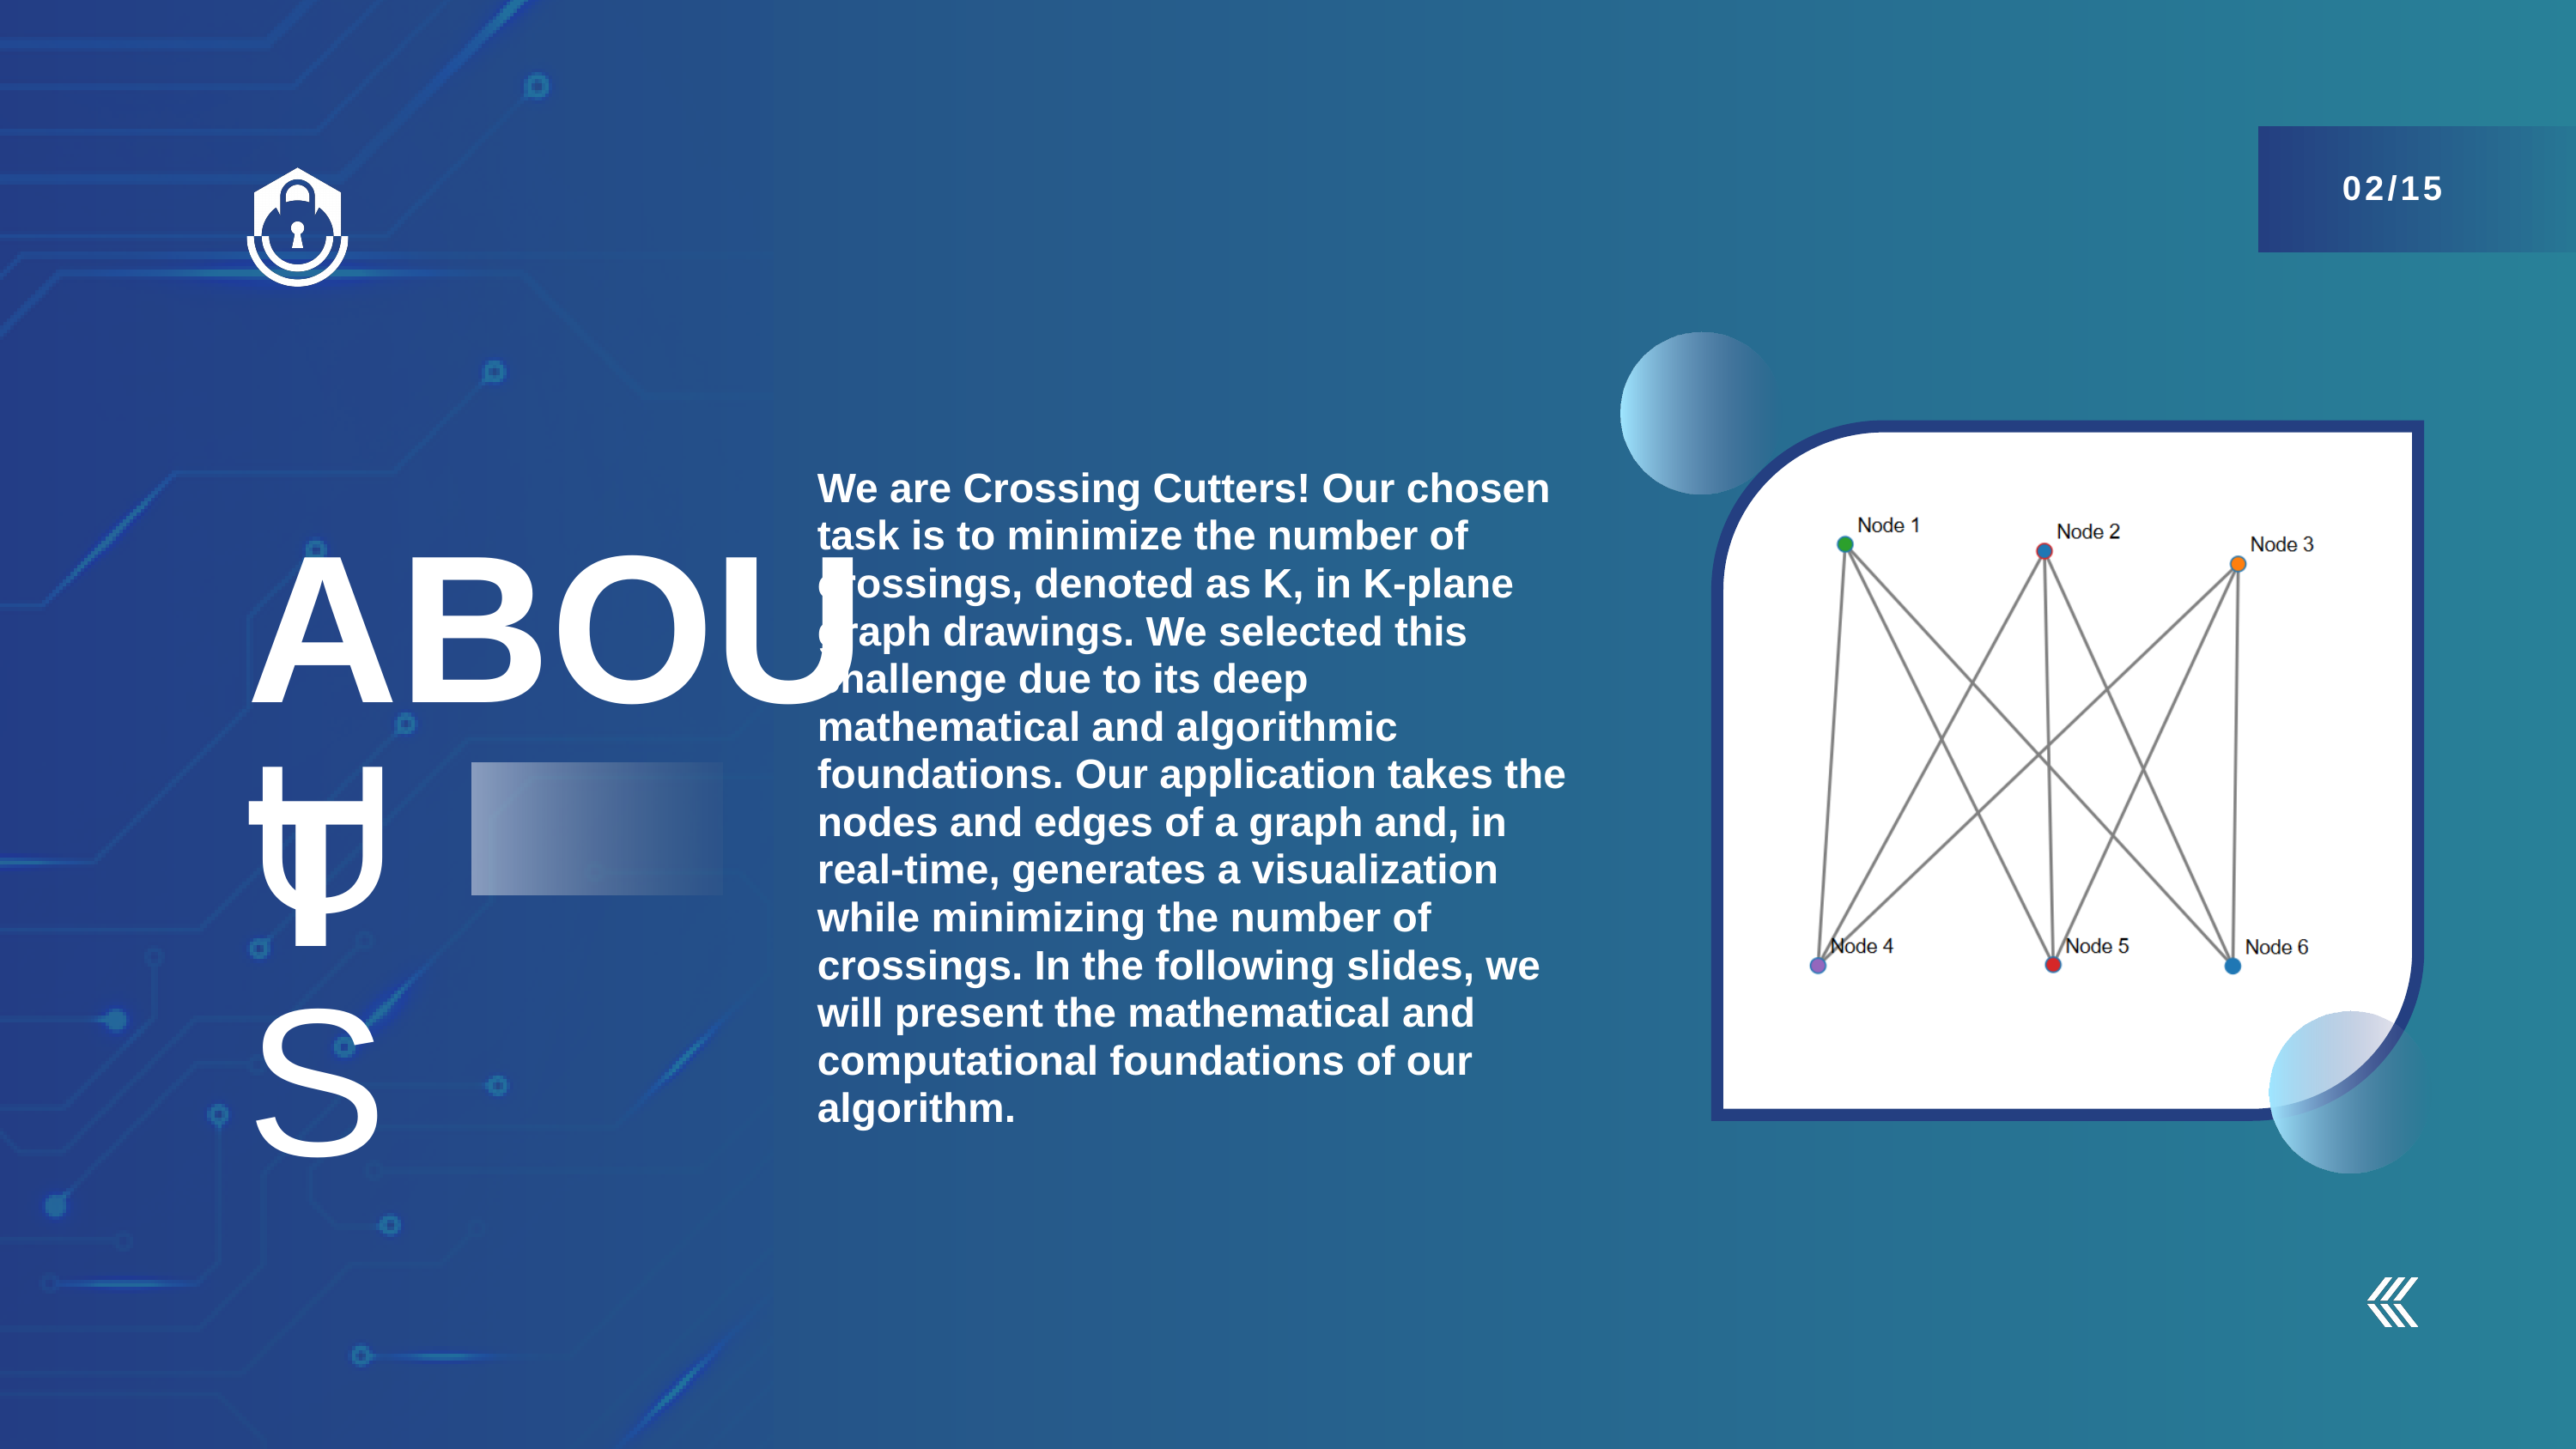

02/15

We are Crossing Cutters! Our chosen task is to minimize the number of crossings, denoted as K, in K-plane graph drawings. We selected this challenge due to its deep mathematical and algorithmic foundations. Our application takes the nodes and edges of a graph and, in real-time, generates a visualization while minimizing the number of crossings. In the following slides, we will present the mathematical and computational foundations of our algorithm.
ABOUT
US